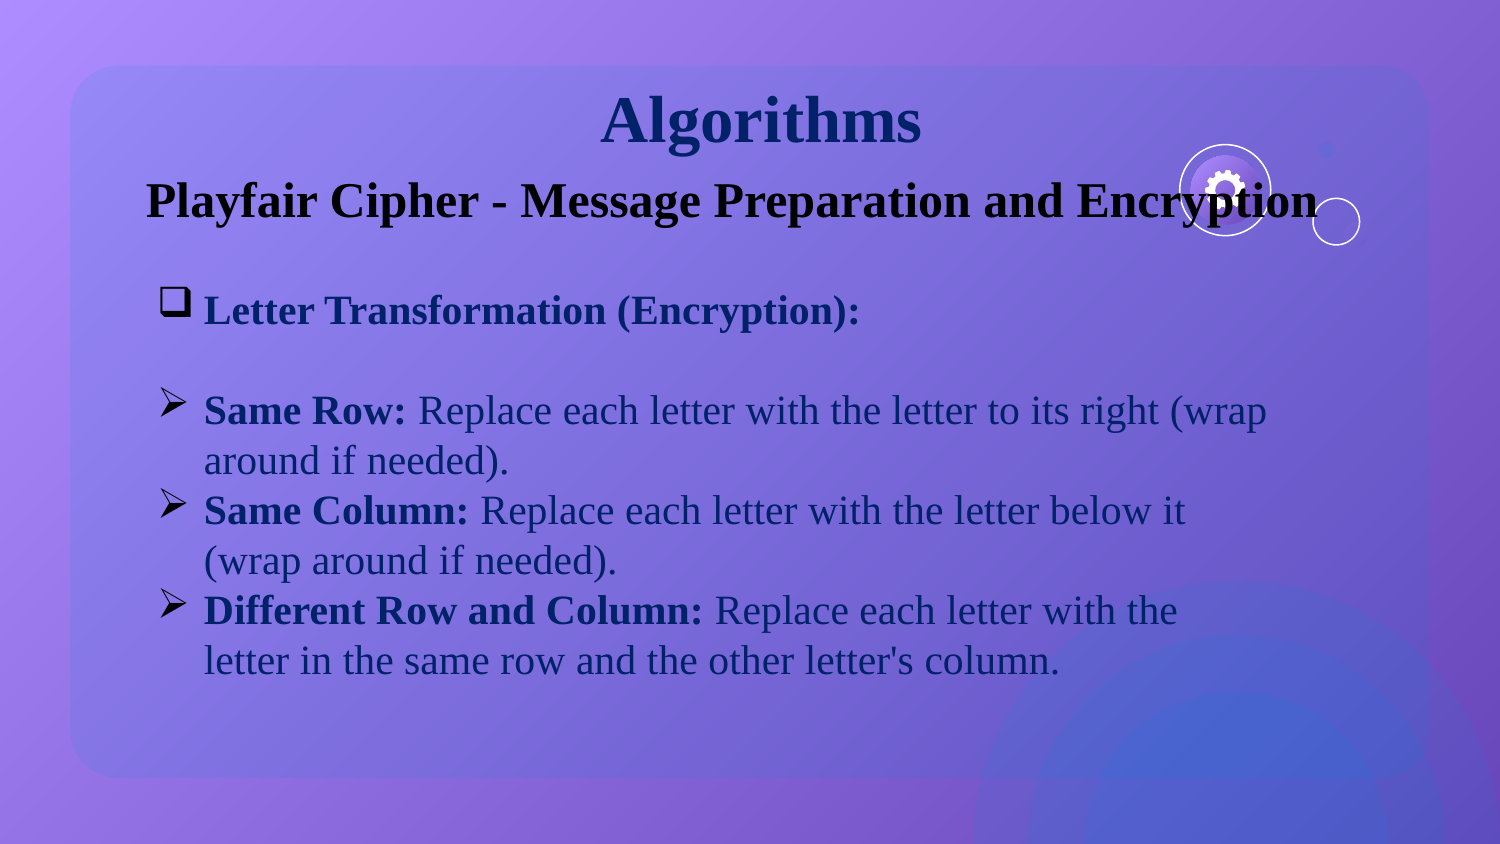

# Algorithms

Playfair Cipher - Message Preparation and Encryption

Letter Transformation (Encryption):

Same Row: Replace each letter with the letter to its right (wrap around if needed).
Same Column: Replace each letter with the letter below it (wrap around if needed).
Different Row and Column: Replace each letter with the letter in the same row and the other letter's column.